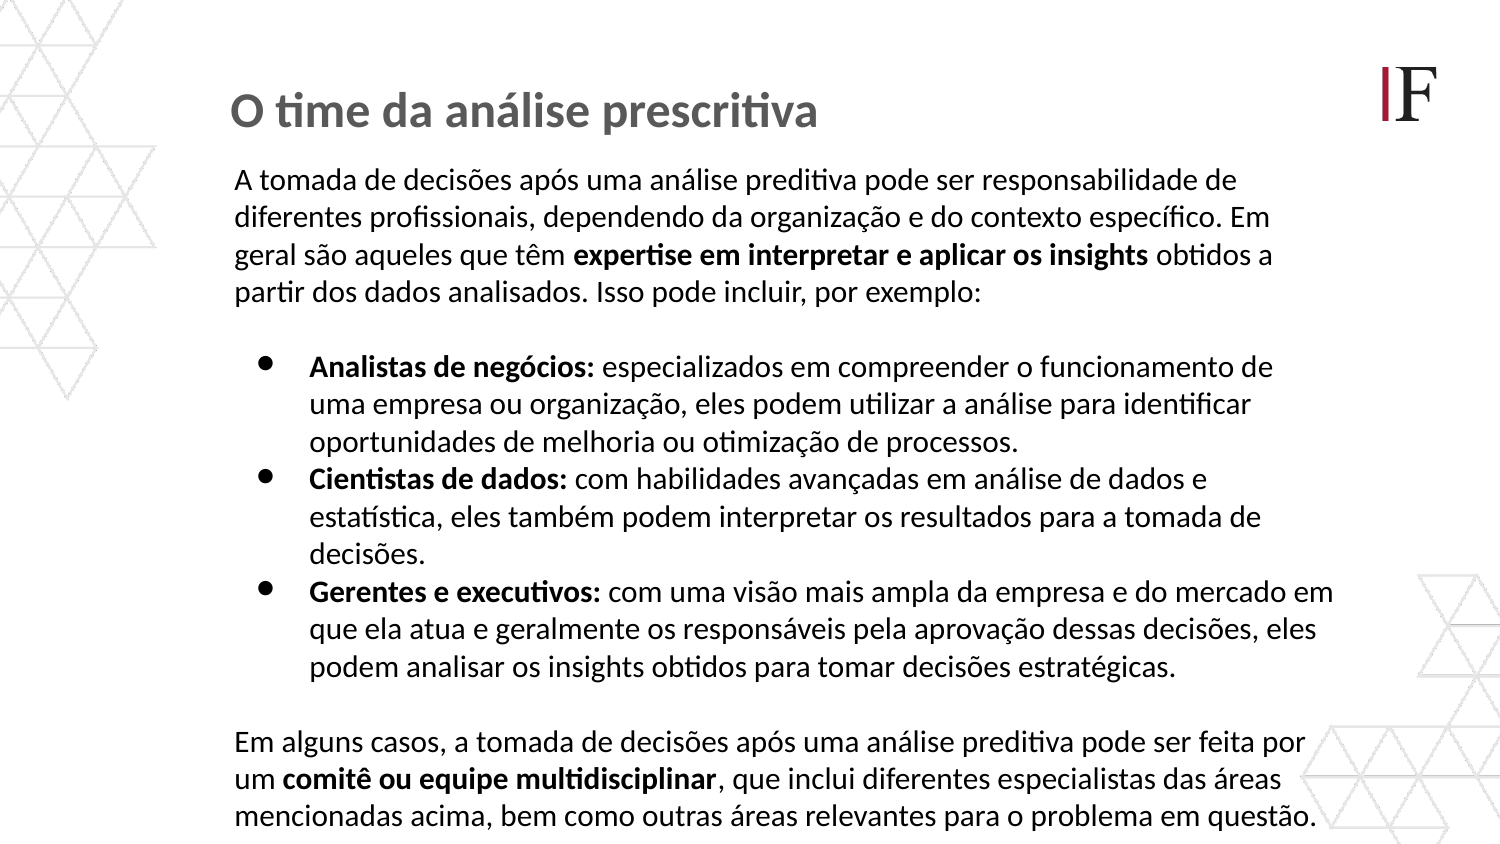

O time da análise prescritiva
A tomada de decisões após uma análise preditiva pode ser responsabilidade de diferentes profissionais, dependendo da organização e do contexto específico. Em geral são aqueles que têm expertise em interpretar e aplicar os insights obtidos a partir dos dados analisados. Isso pode incluir, por exemplo:

Analistas de negócios: especializados em compreender o funcionamento de uma empresa ou organização, eles podem utilizar a análise para identificar oportunidades de melhoria ou otimização de processos.
Cientistas de dados: com habilidades avançadas em análise de dados e estatística, eles também podem interpretar os resultados para a tomada de decisões.
Gerentes e executivos: com uma visão mais ampla da empresa e do mercado em que ela atua e geralmente os responsáveis pela aprovação dessas decisões, eles podem analisar os insights obtidos para tomar decisões estratégicas.

Em alguns casos, a tomada de decisões após uma análise preditiva pode ser feita por um comitê ou equipe multidisciplinar, que inclui diferentes especialistas das áreas mencionadas acima, bem como outras áreas relevantes para o problema em questão.